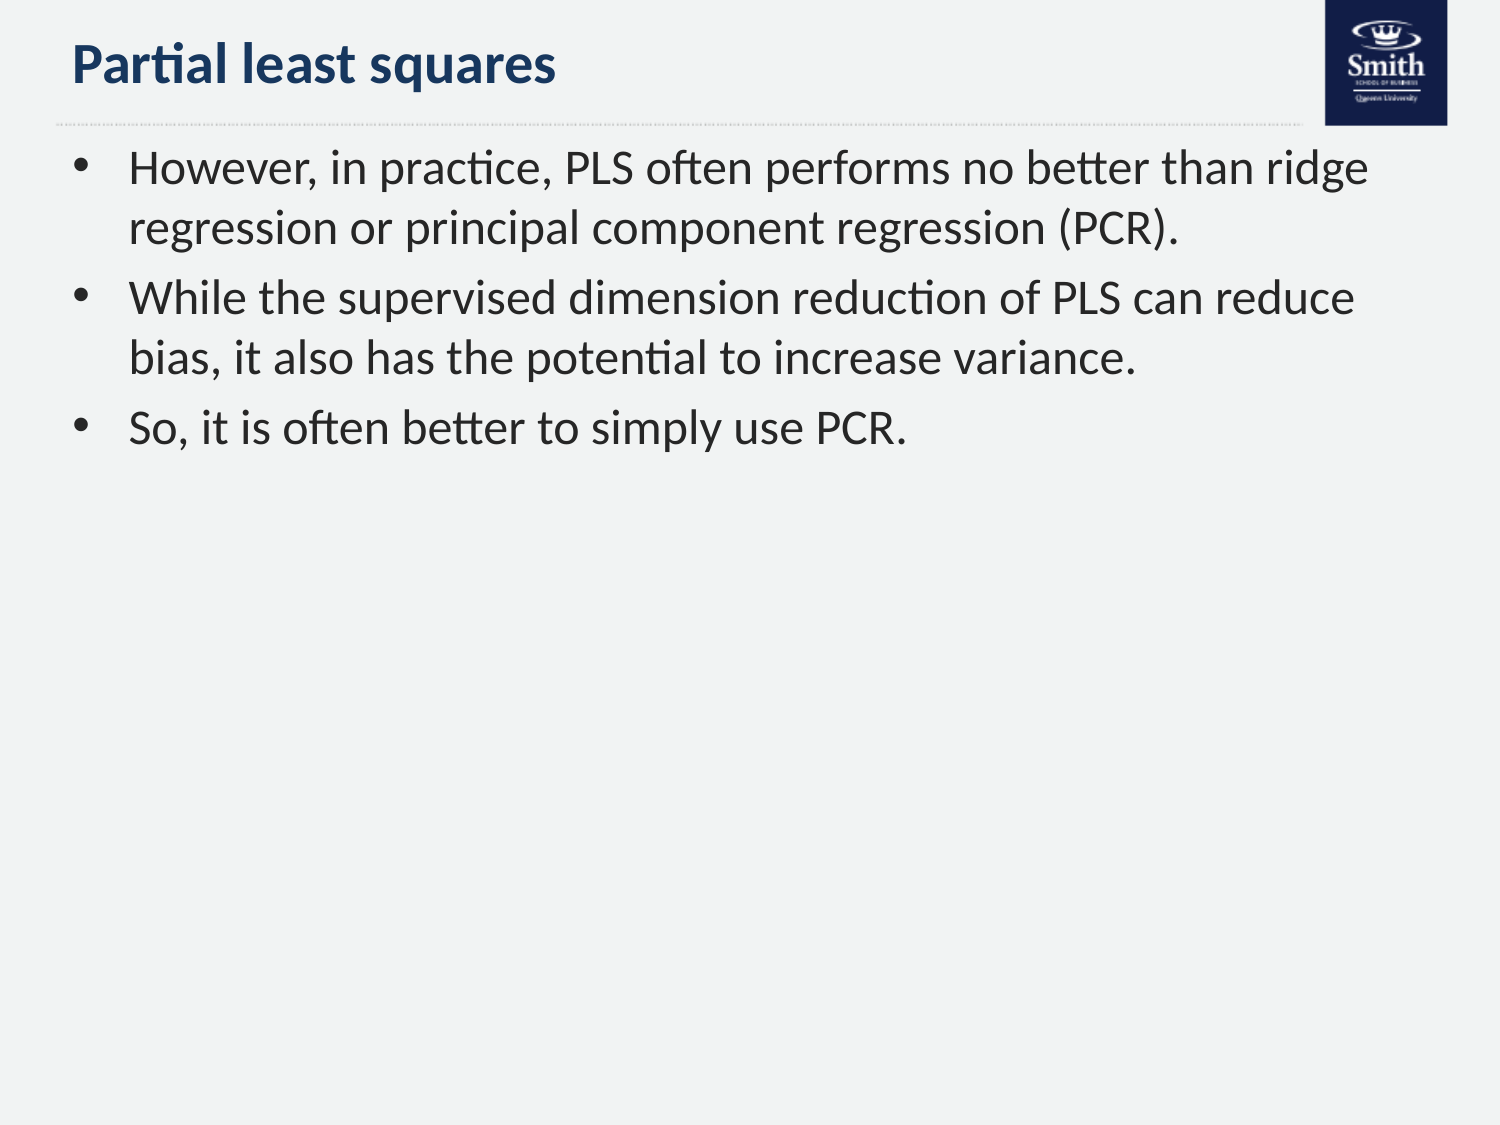

# Partial least squares
However, in practice, PLS often performs no better than ridge regression or principal component regression (PCR).
While the supervised dimension reduction of PLS can reduce bias, it also has the potential to increase variance.
So, it is often better to simply use PCR.